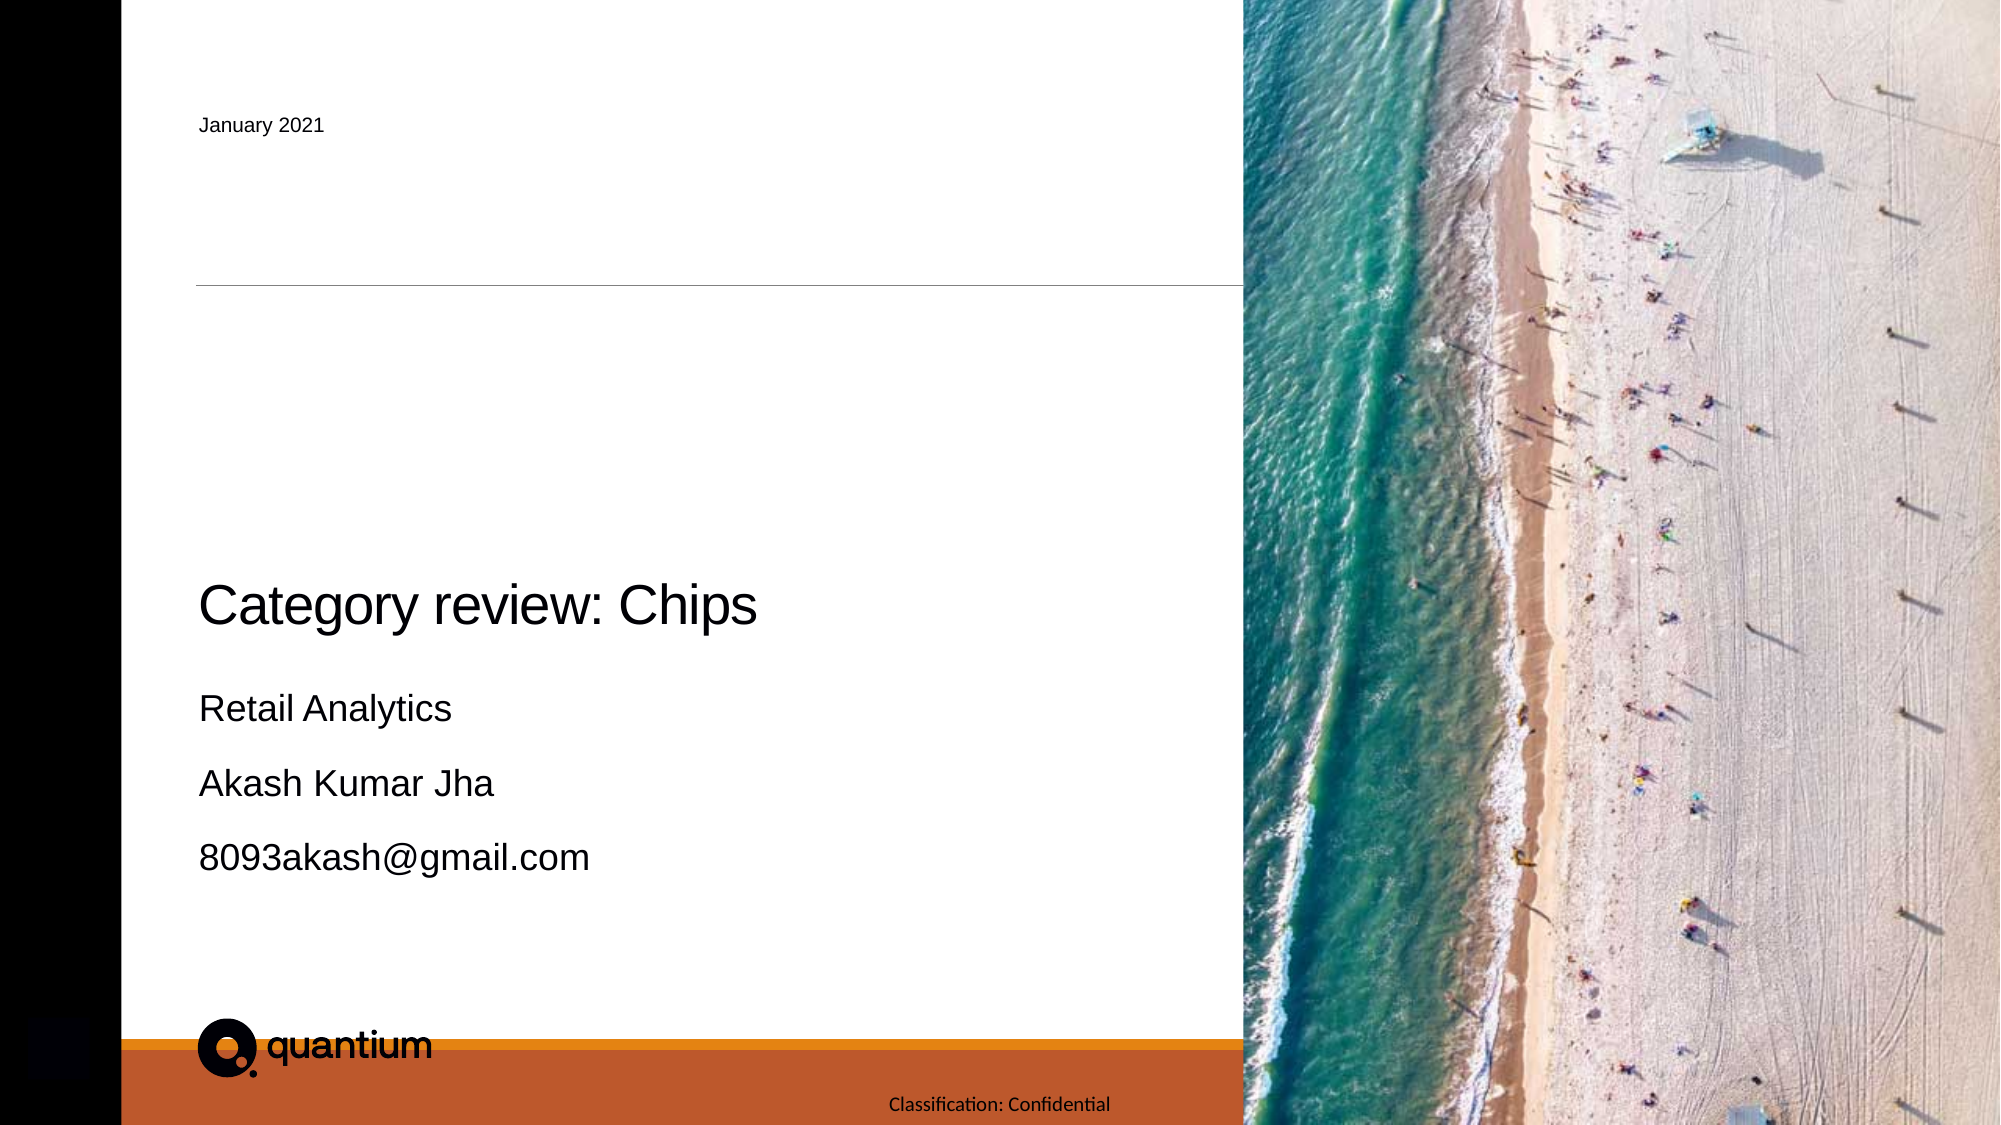

January 2021
# Category review: Chips
Retail Analytics
Akash Kumar Jha
8093akash@gmail.com